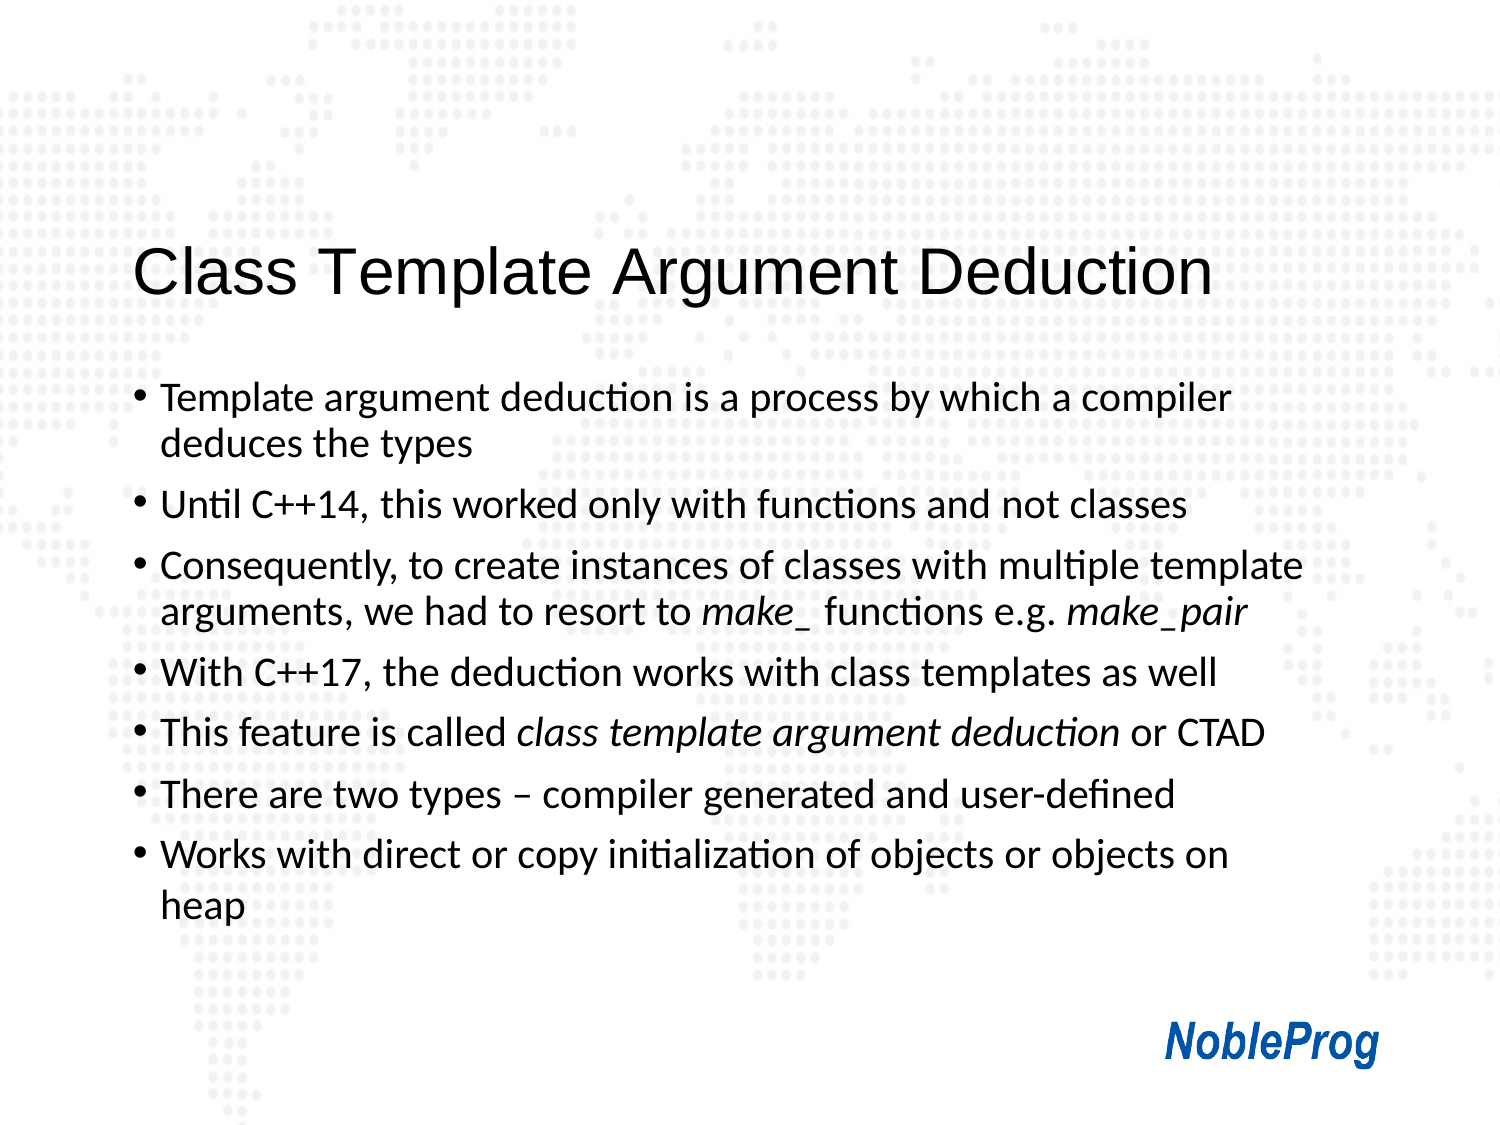

# Class Template Argument Deduction
Template argument deduction is a process by which a compiler  deduces the types
Until C++14, this worked only with functions and not classes
Consequently, to create instances of classes with multiple template  arguments, we had to resort to make_ functions e.g. make_pair
With C++17, the deduction works with class templates as well
This feature is called class template argument deduction or CTAD
There are two types – compiler generated and user-defined
Works with direct or copy initialization of objects or objects on heap